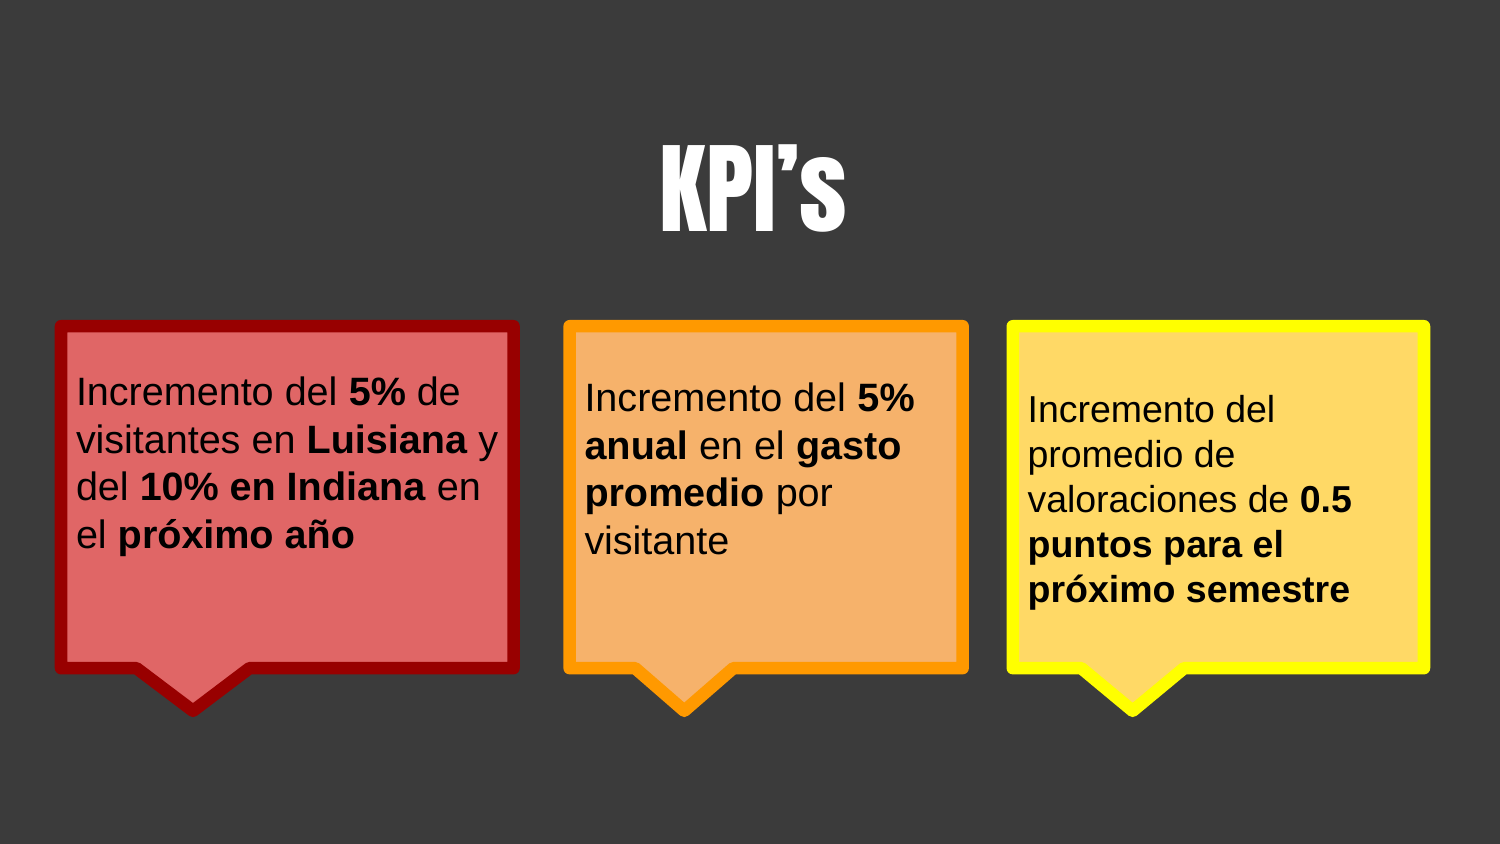

# KPI’s
Incremento del 5% de visitantes en Luisiana y del 10% en Indiana en el próximo año

Incremento del 5% anual en el gasto promedio por visitante

Incremento del  promedio de valoraciones de 0.5 puntos para el próximo semestre